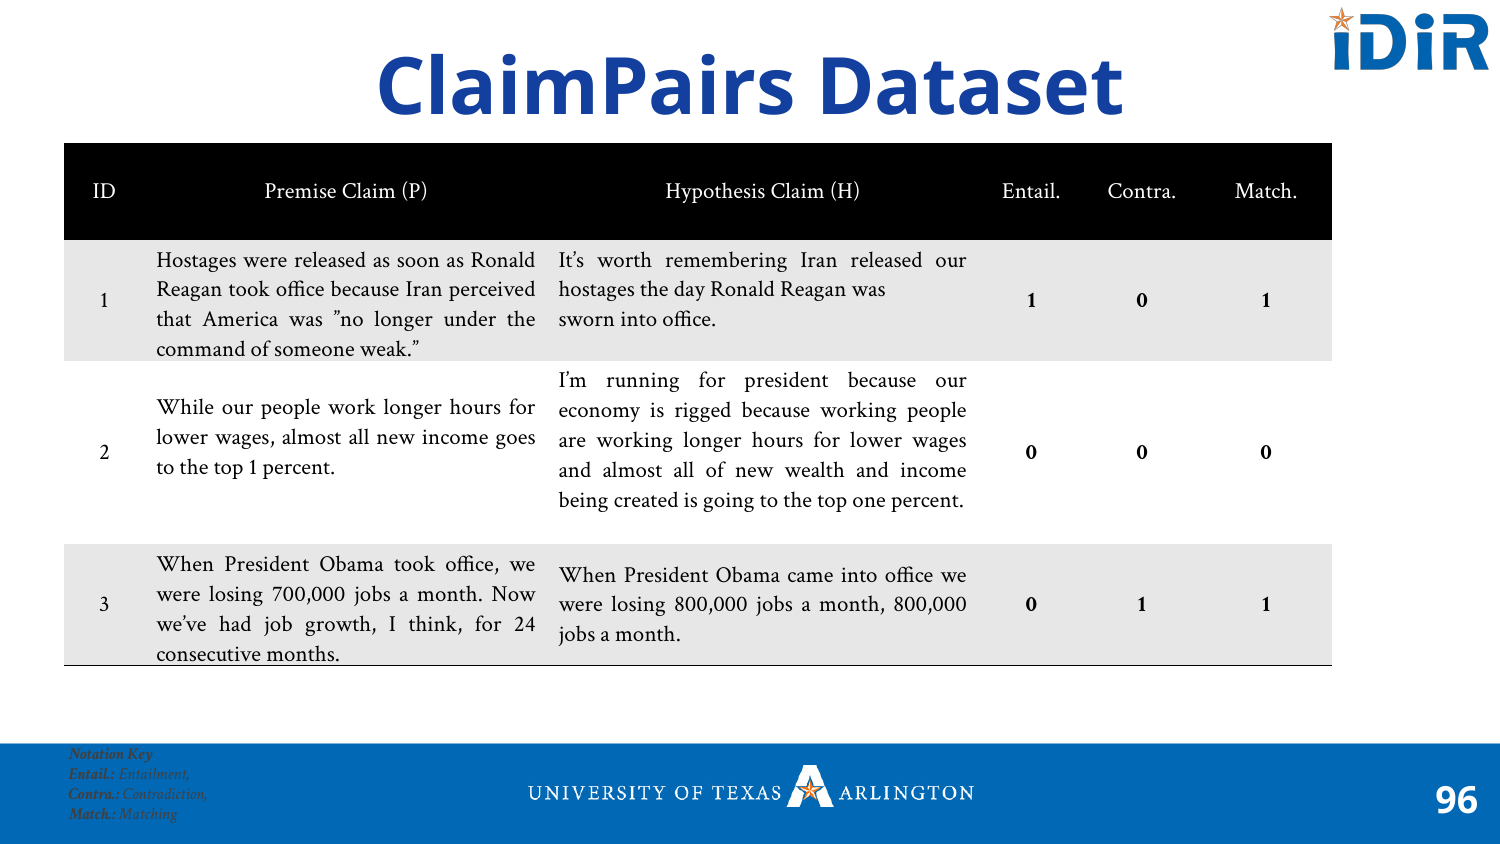

# ClaimPairs Dataset
| ID | Premise Claim (P) | Hypothesis Claim (H) | Entail. | Contra. | Match. |
| --- | --- | --- | --- | --- | --- |
| 1 | Hostages were released as soon as Ronald Reagan took office because Iran perceived that America was ”no longer under the command of someone weak.” | It’s worth remembering Iran released our hostages the day Ronald Reagan was sworn into office. | 1 | 0 | 1 |
| 2 | While our people work longer hours for lower wages, almost all new income goes to the top 1 percent. | I’m running for president because our economy is rigged because working people are working longer hours for lower wages and almost all of new wealth and income being created is going to the top one percent. | 0 | 0 | 0 |
| 3 | When President Obama took office, we were losing 700,000 jobs a month. Now we’ve had job growth, I think, for 24 consecutive months. | When President Obama came into office we were losing 800,000 jobs a month, 800,000 jobs a month. | 0 | 1 | 1 |
Notation Key
Entail.: Entailment,
Contra.: Contradiction,
Match.: Matching
96